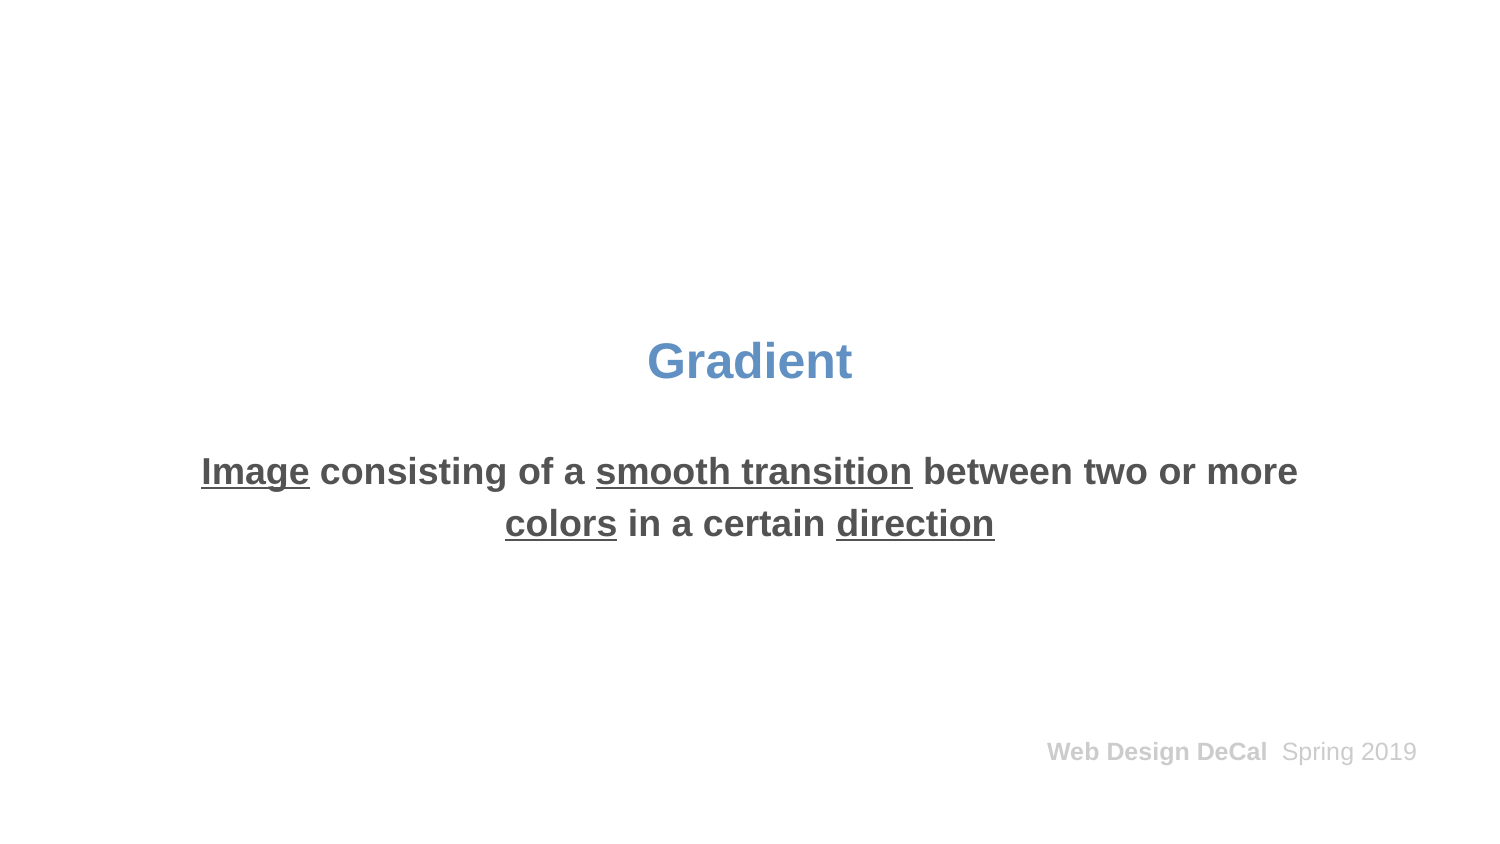

# Gradient

Image consisting of a smooth transition between two or more colors in a certain direction